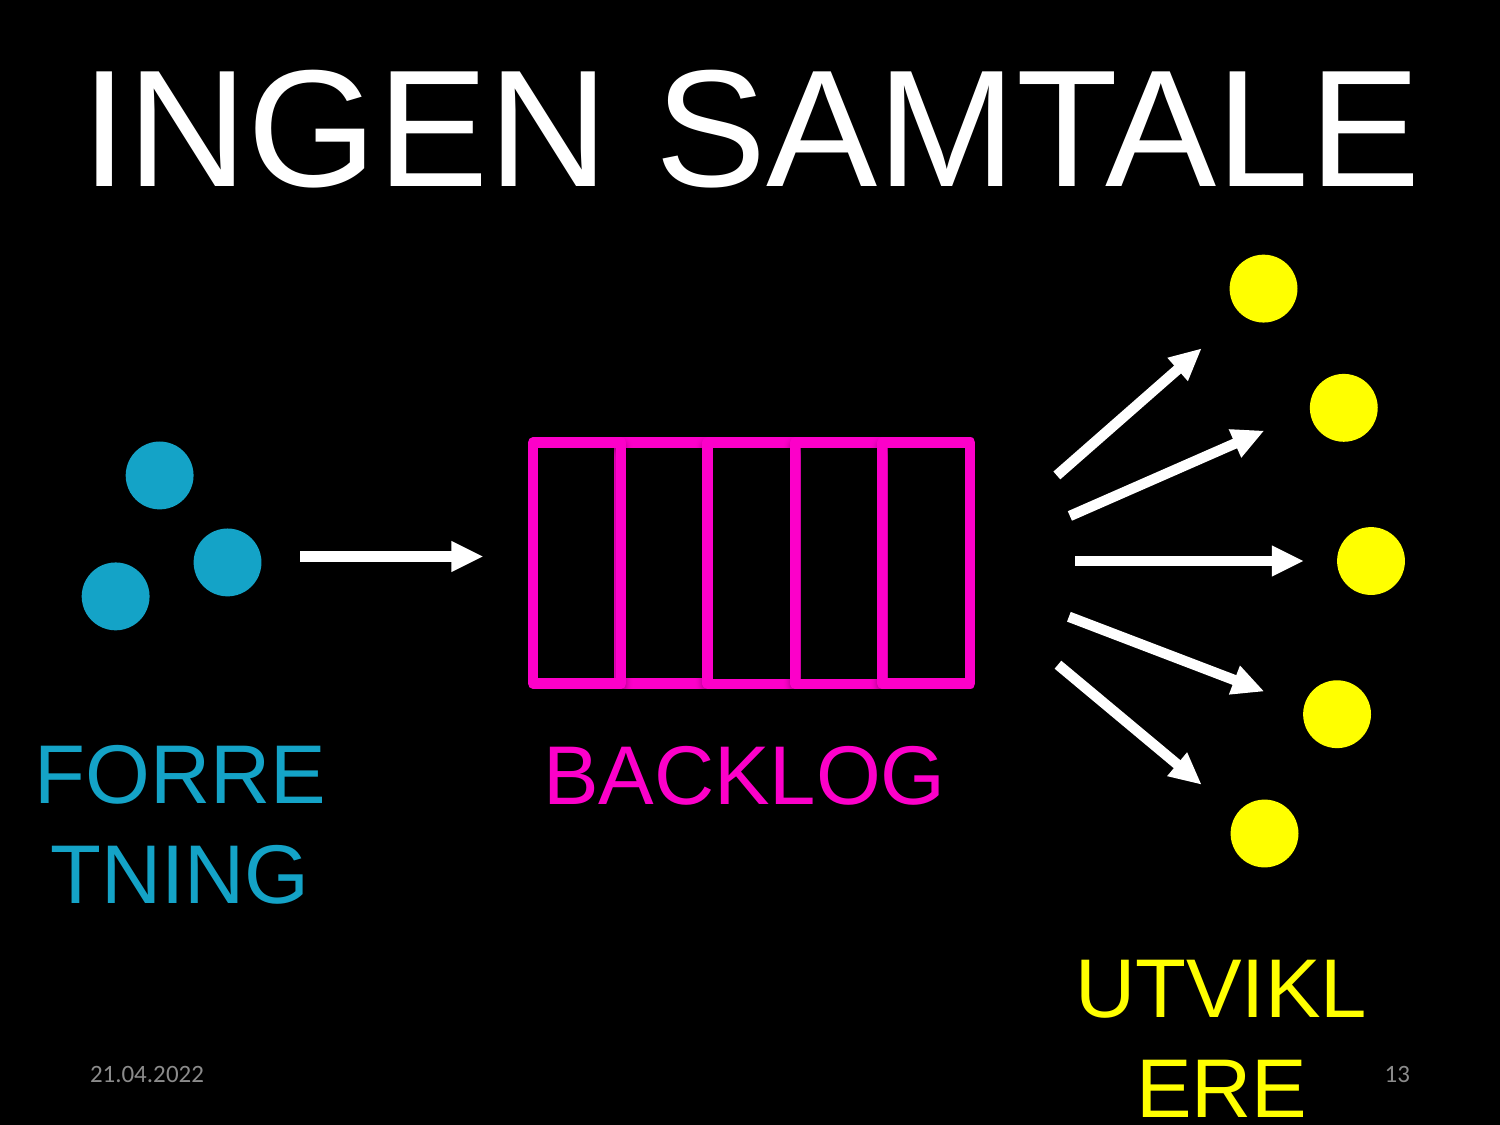

INGEN SAMTALE

FORRETNING
BACKLOG

UTVIKLERE
21.04.2022
13